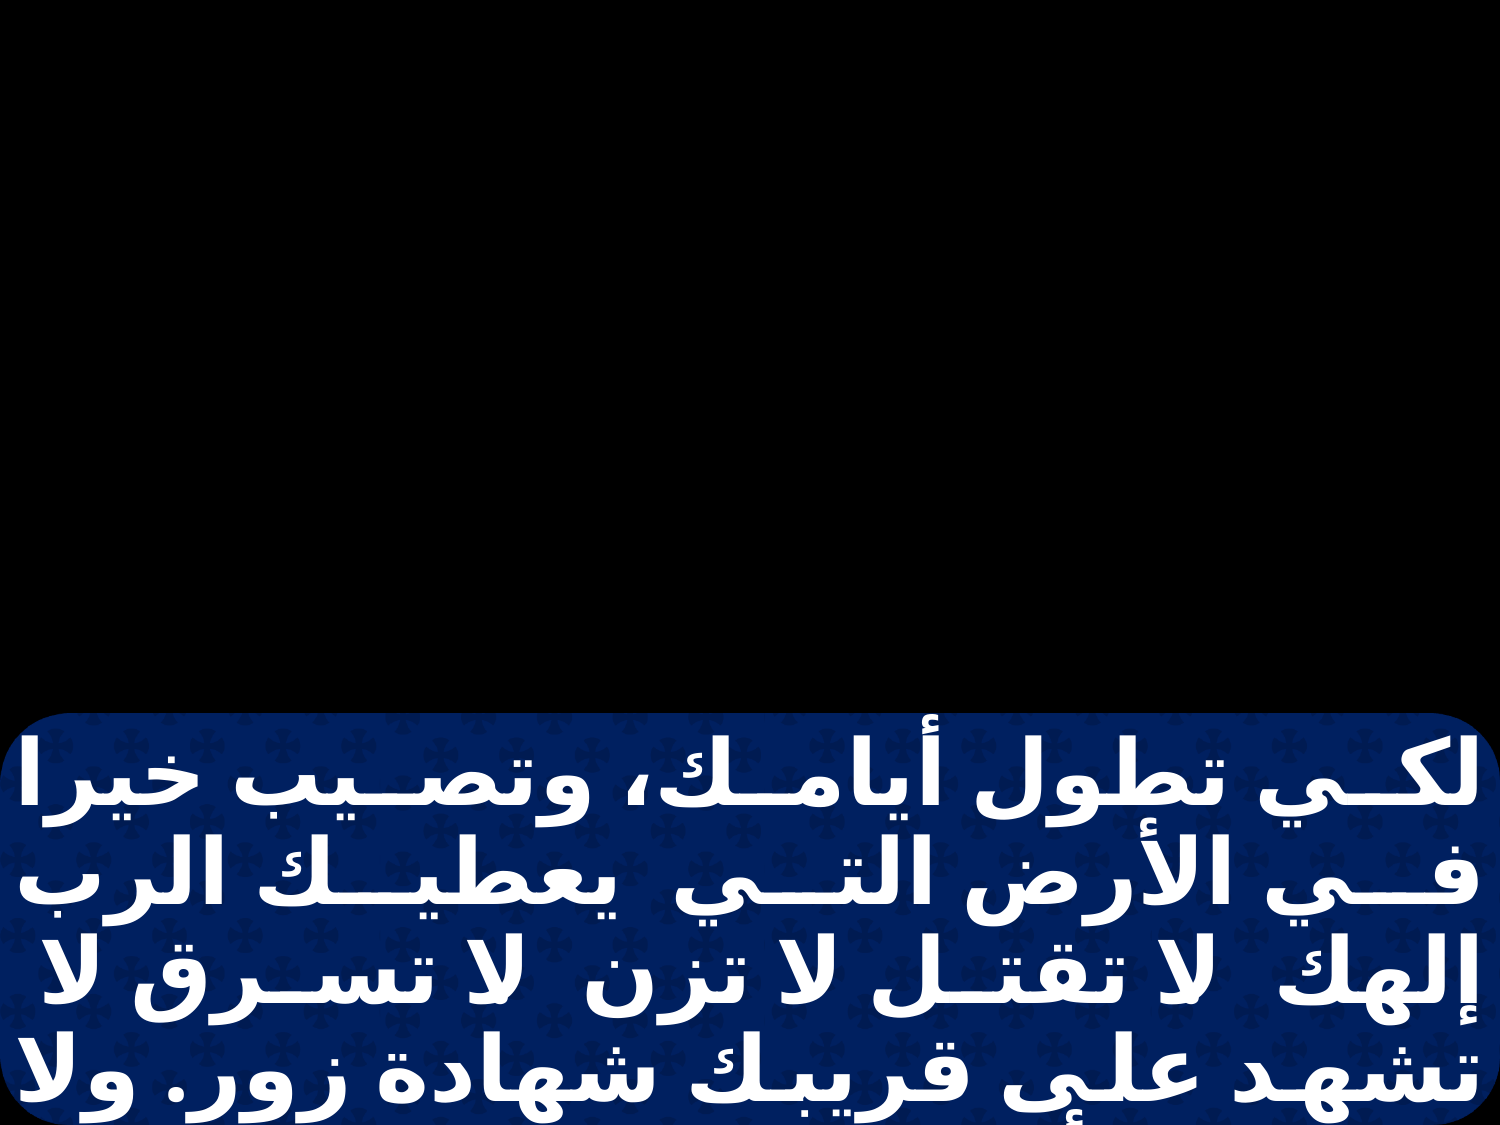

لكي تطول أيامك، وتصيب خيرا في الأرض التي  يعطيك الرب إلهك. لا تقتل لا تزن. لا تسرق لا  تشهد على قريبك شهادة زور. ولا تشته امرأة  قريبك، ولا تشته بيته، ولا حقله، ولا عبده ولا